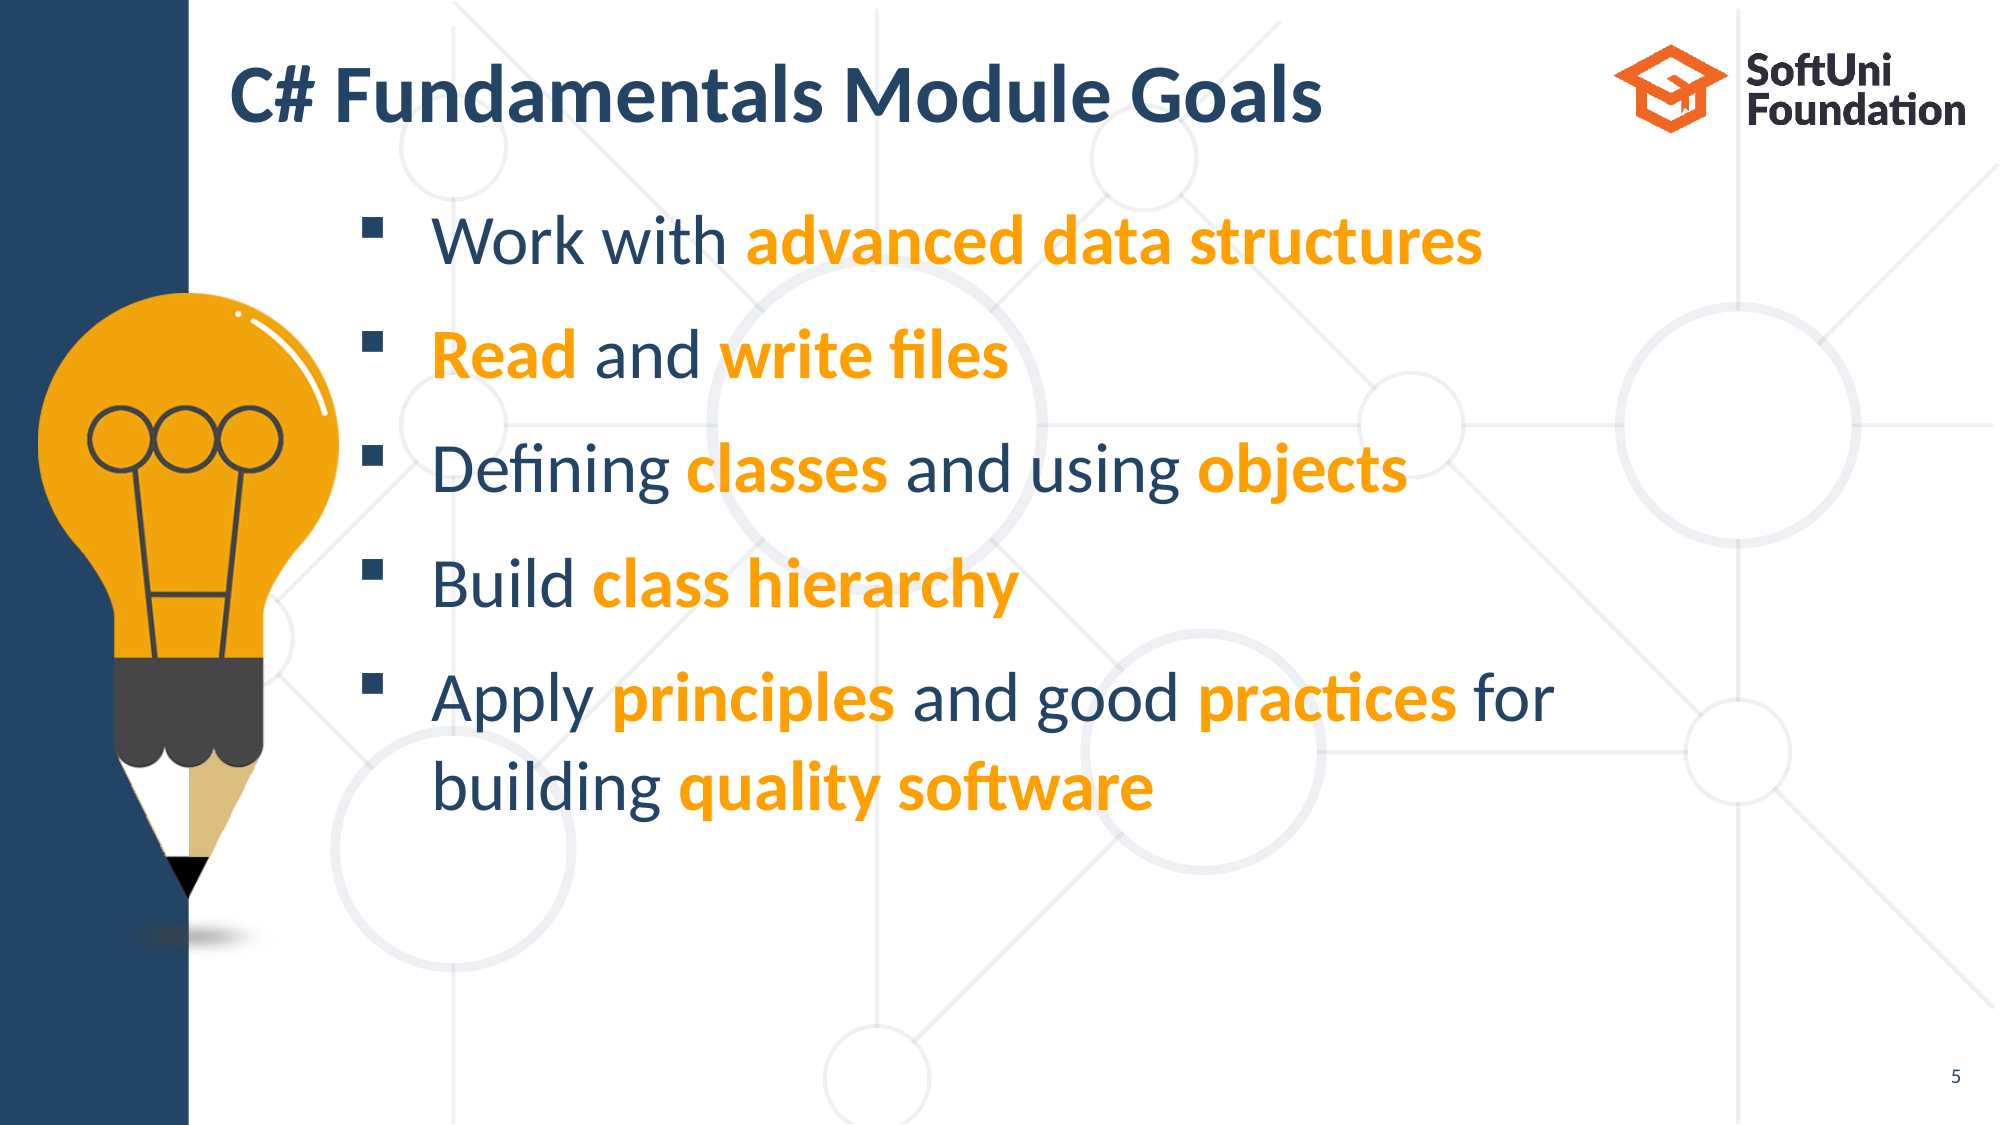

# C# Fundamentals Module Goals
Work with advanced data structures
Read and write files
Defining classes and using objects
Build class hierarchy
Apply principles and good practices for
building quality software
5